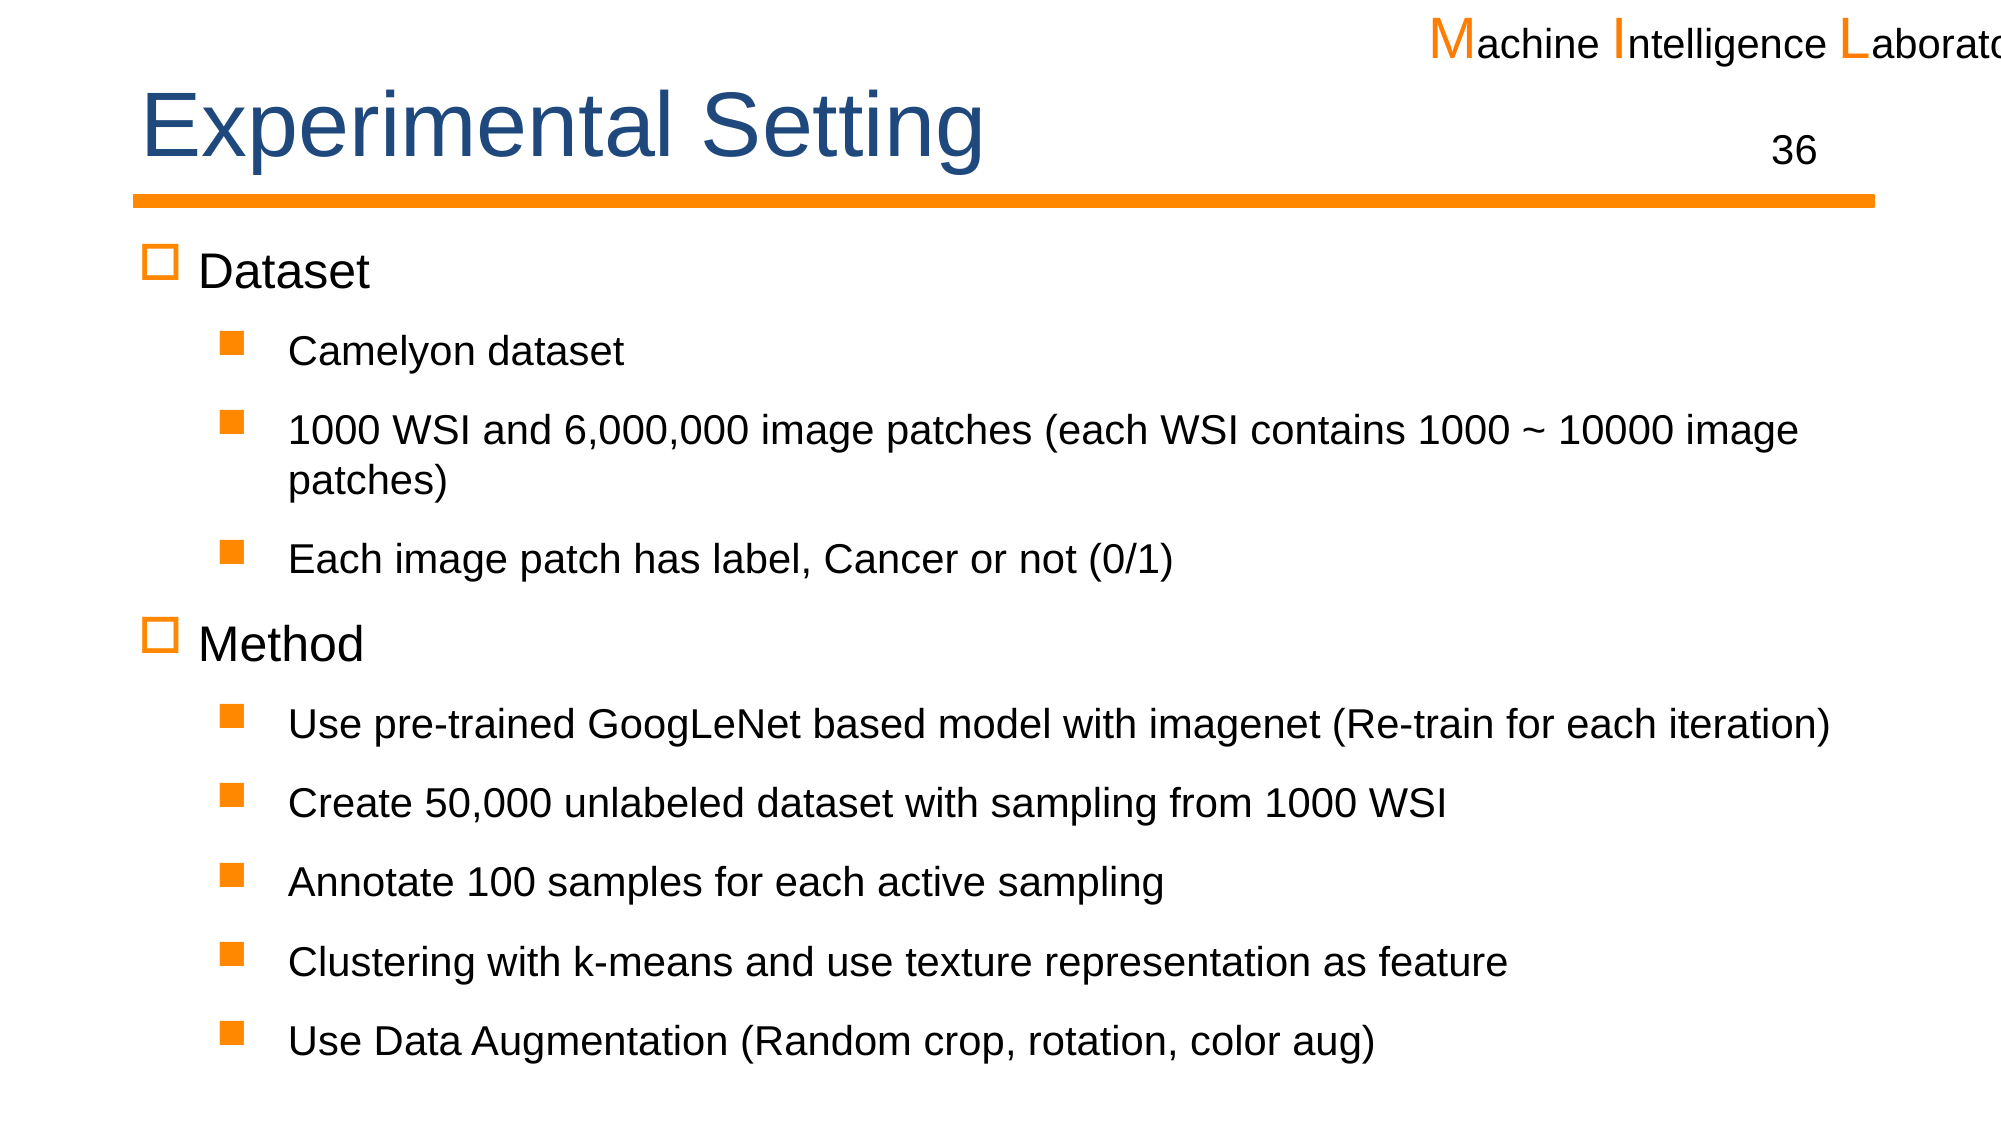

# Experimental Setting
36
Dataset
Camelyon dataset
1000 WSI and 6,000,000 image patches (each WSI contains 1000 ~ 10000 image patches)
Each image patch has label, Cancer or not (0/1)
Method
Use pre-trained GoogLeNet based model with imagenet (Re-train for each iteration)
Create 50,000 unlabeled dataset with sampling from 1000 WSI
Annotate 100 samples for each active sampling
Clustering with k-means and use texture representation as feature
Use Data Augmentation (Random crop, rotation, color aug)